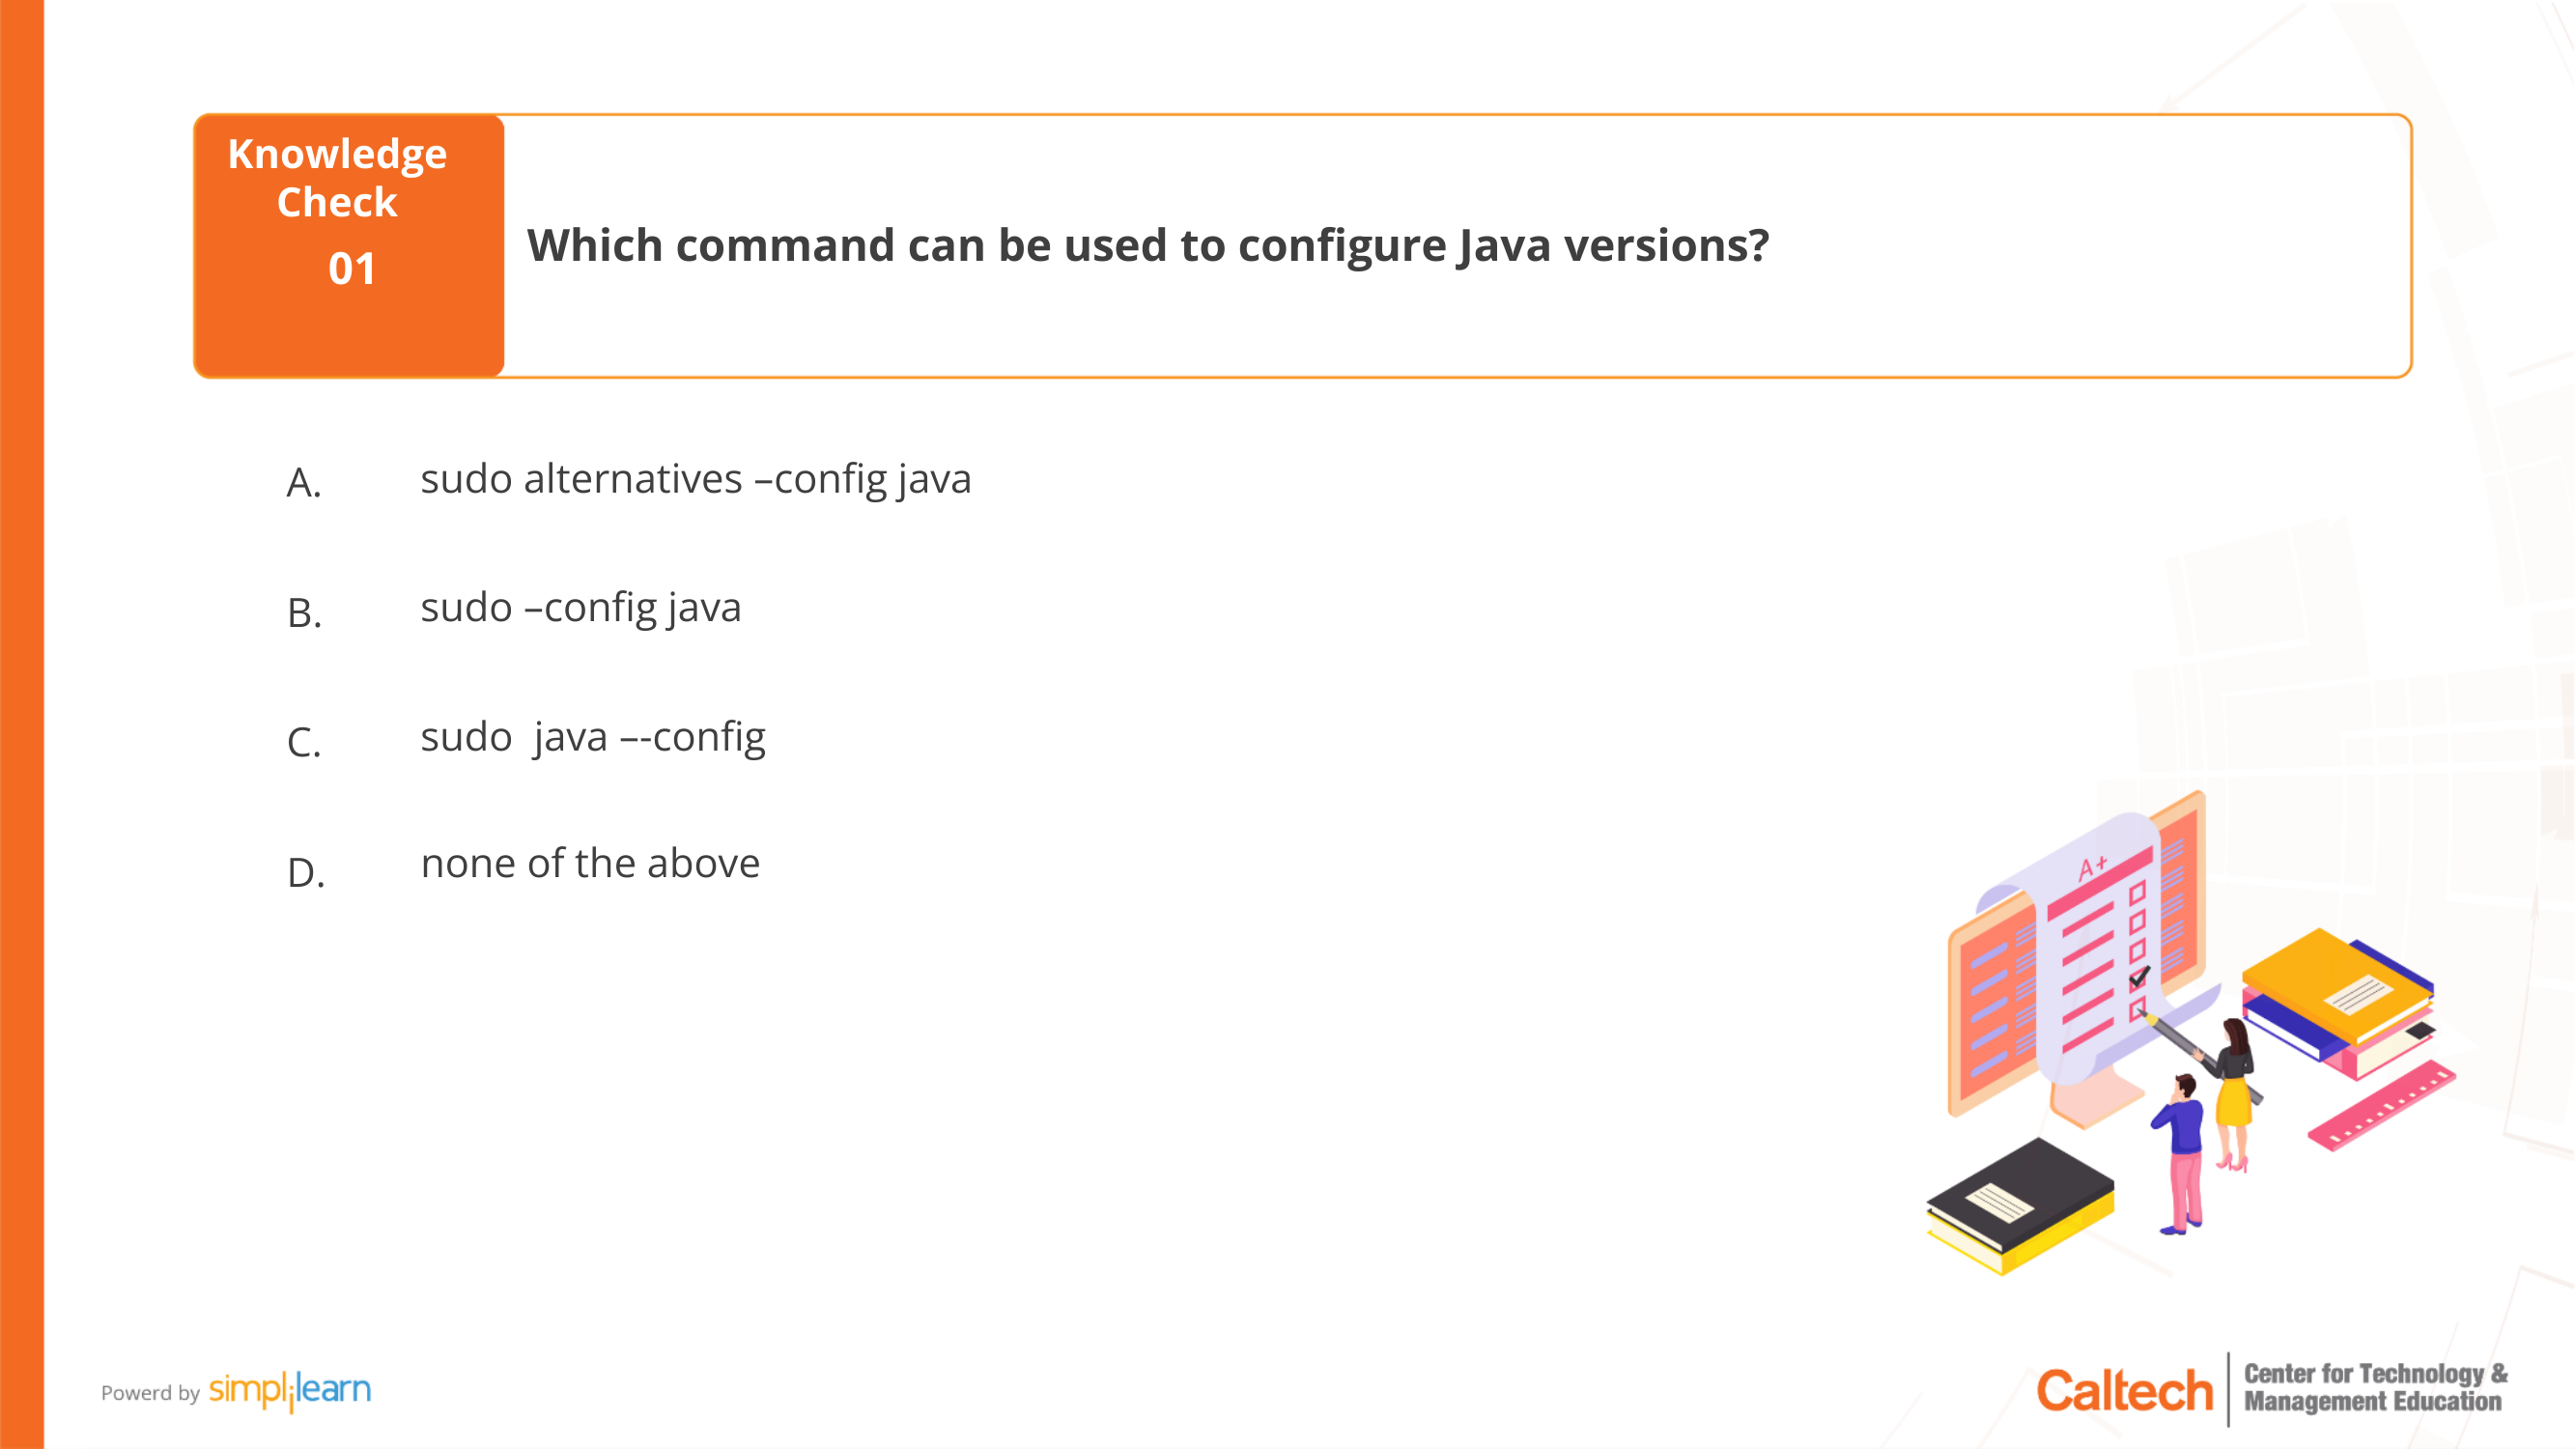

Which command can be used to configure Java versions?
01
sudo alternatives –config java
sudo –config java
sudo  java –-config
none of the above